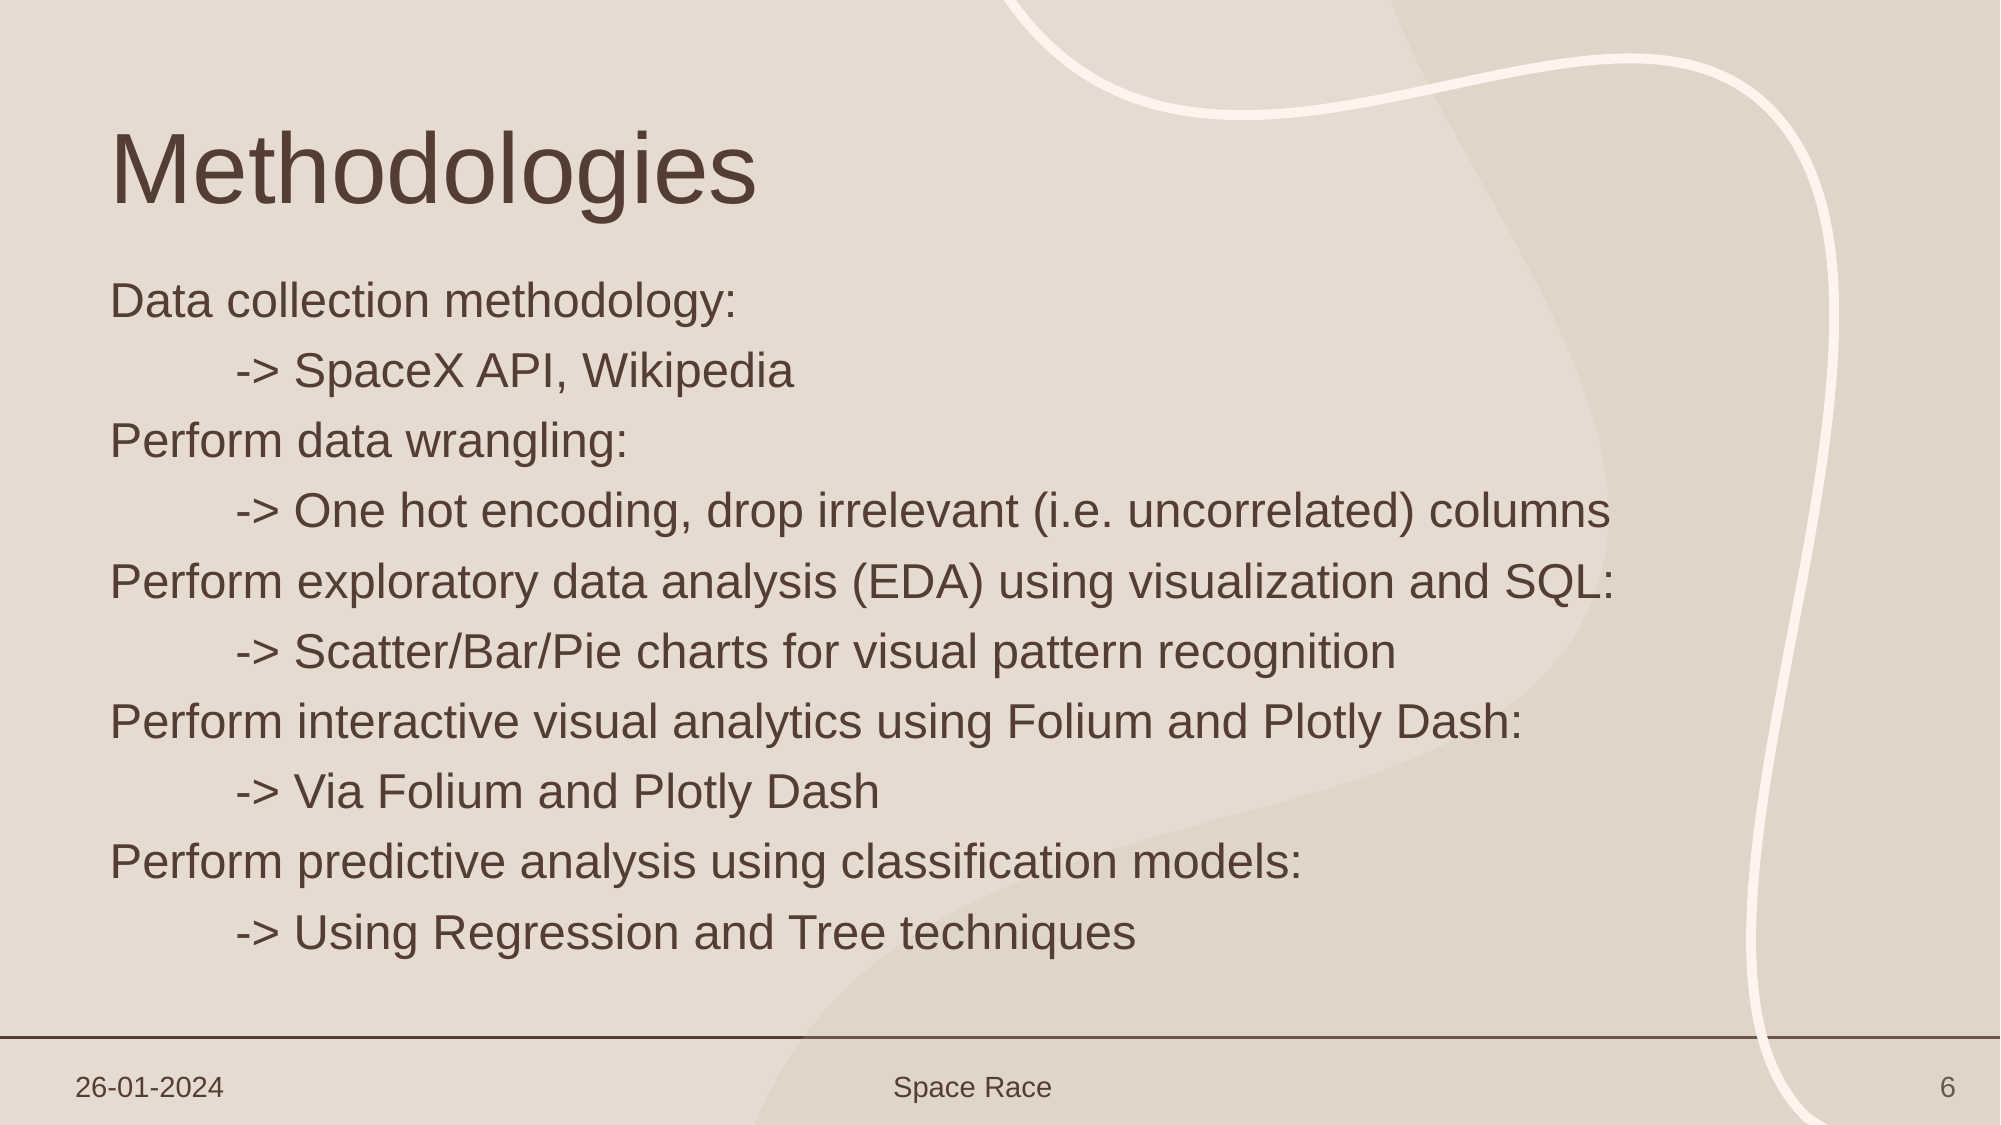

# Methodologies
Data collection methodology:
	-> SpaceX API, Wikipedia
Perform data wrangling:
	-> One hot encoding, drop irrelevant (i.e. uncorrelated) columns
Perform exploratory data analysis (EDA) using visualization and SQL:
	-> Scatter/Bar/Pie charts for visual pattern recognition
Perform interactive visual analytics using Folium and Plotly Dash:
	-> Via Folium and Plotly Dash
Perform predictive analysis using classification models:
	-> Using Regression and Tree techniques
26-01-2024
Space Race
6